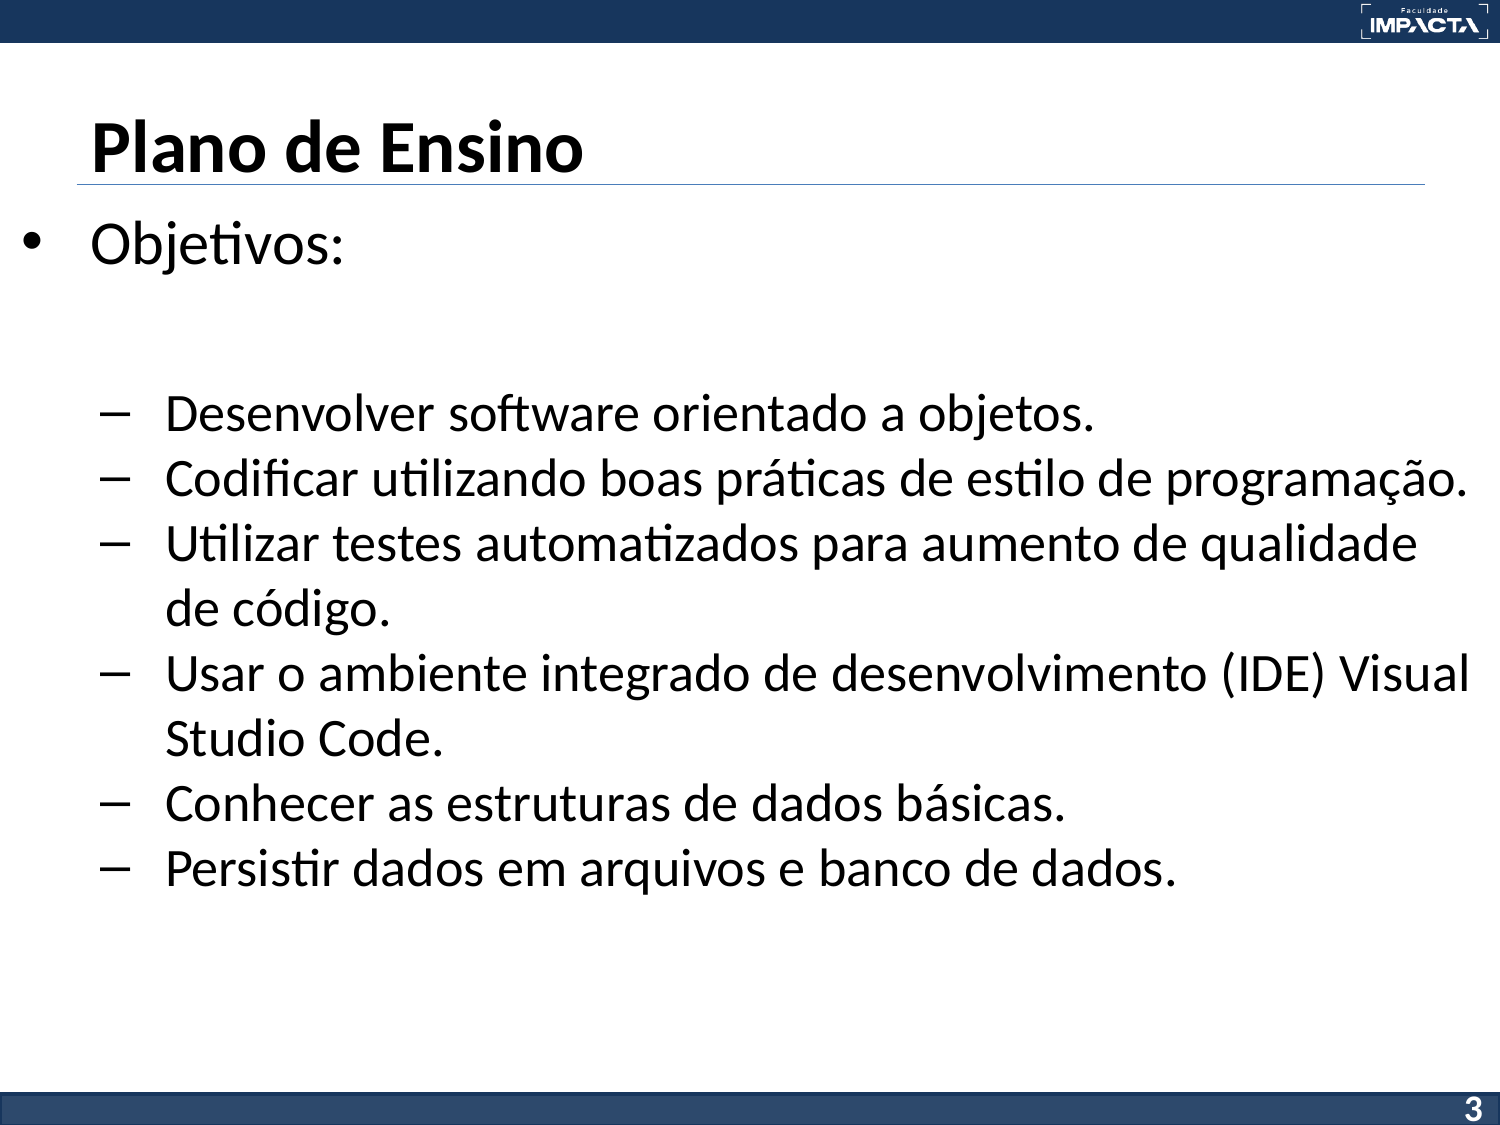

# Plano de Ensino
Objetivos:

Desenvolver software orientado a objetos.
Codificar utilizando boas práticas de estilo de programação.
Utilizar testes automatizados para aumento de qualidade de código.
Usar o ambiente integrado de desenvolvimento (IDE) Visual Studio Code.
Conhecer as estruturas de dados básicas.
Persistir dados em arquivos e banco de dados.
3